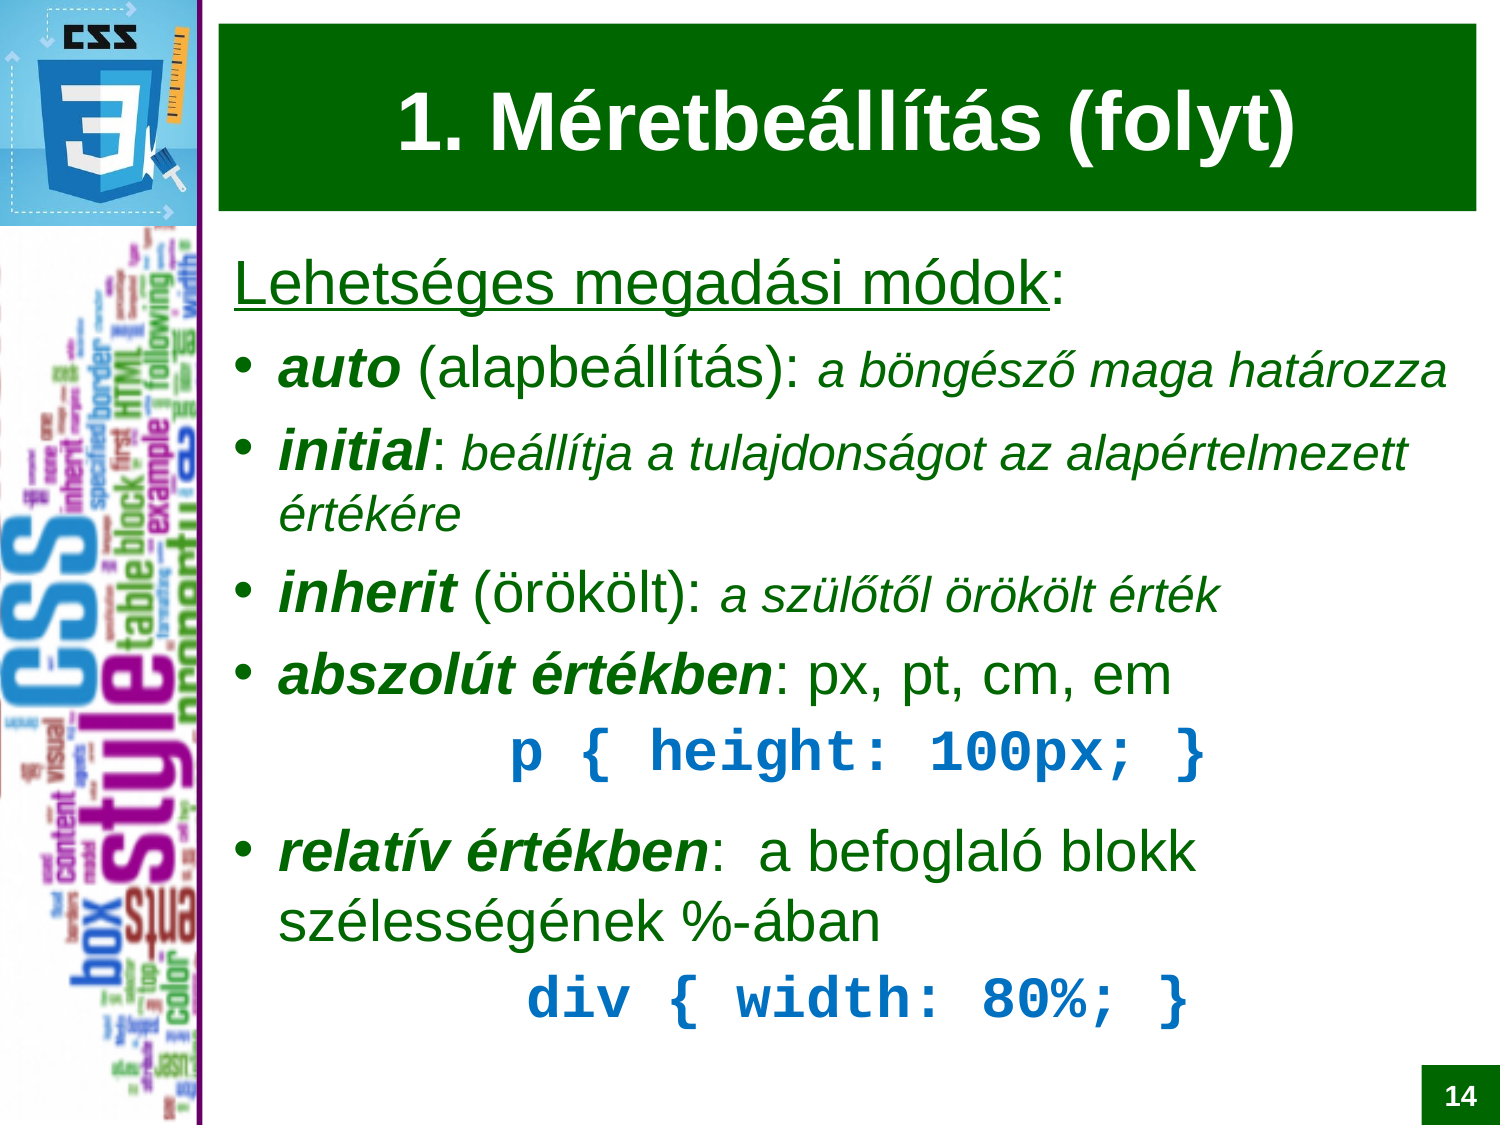

# 1. Méretbeállítás (folyt)
Lehetséges megadási módok:
auto (alapbeállítás): a böngésző maga határozza
initial: beállítja a tulajdonságot az alapértelmezett értékére
inherit (örökölt): a szülőtől örökölt érték
abszolút értékben: px, pt, cm, em
p { height: 100px; }
relatív értékben:  a befoglaló blokk szélességének %-ában
div { width: 80%; }

14